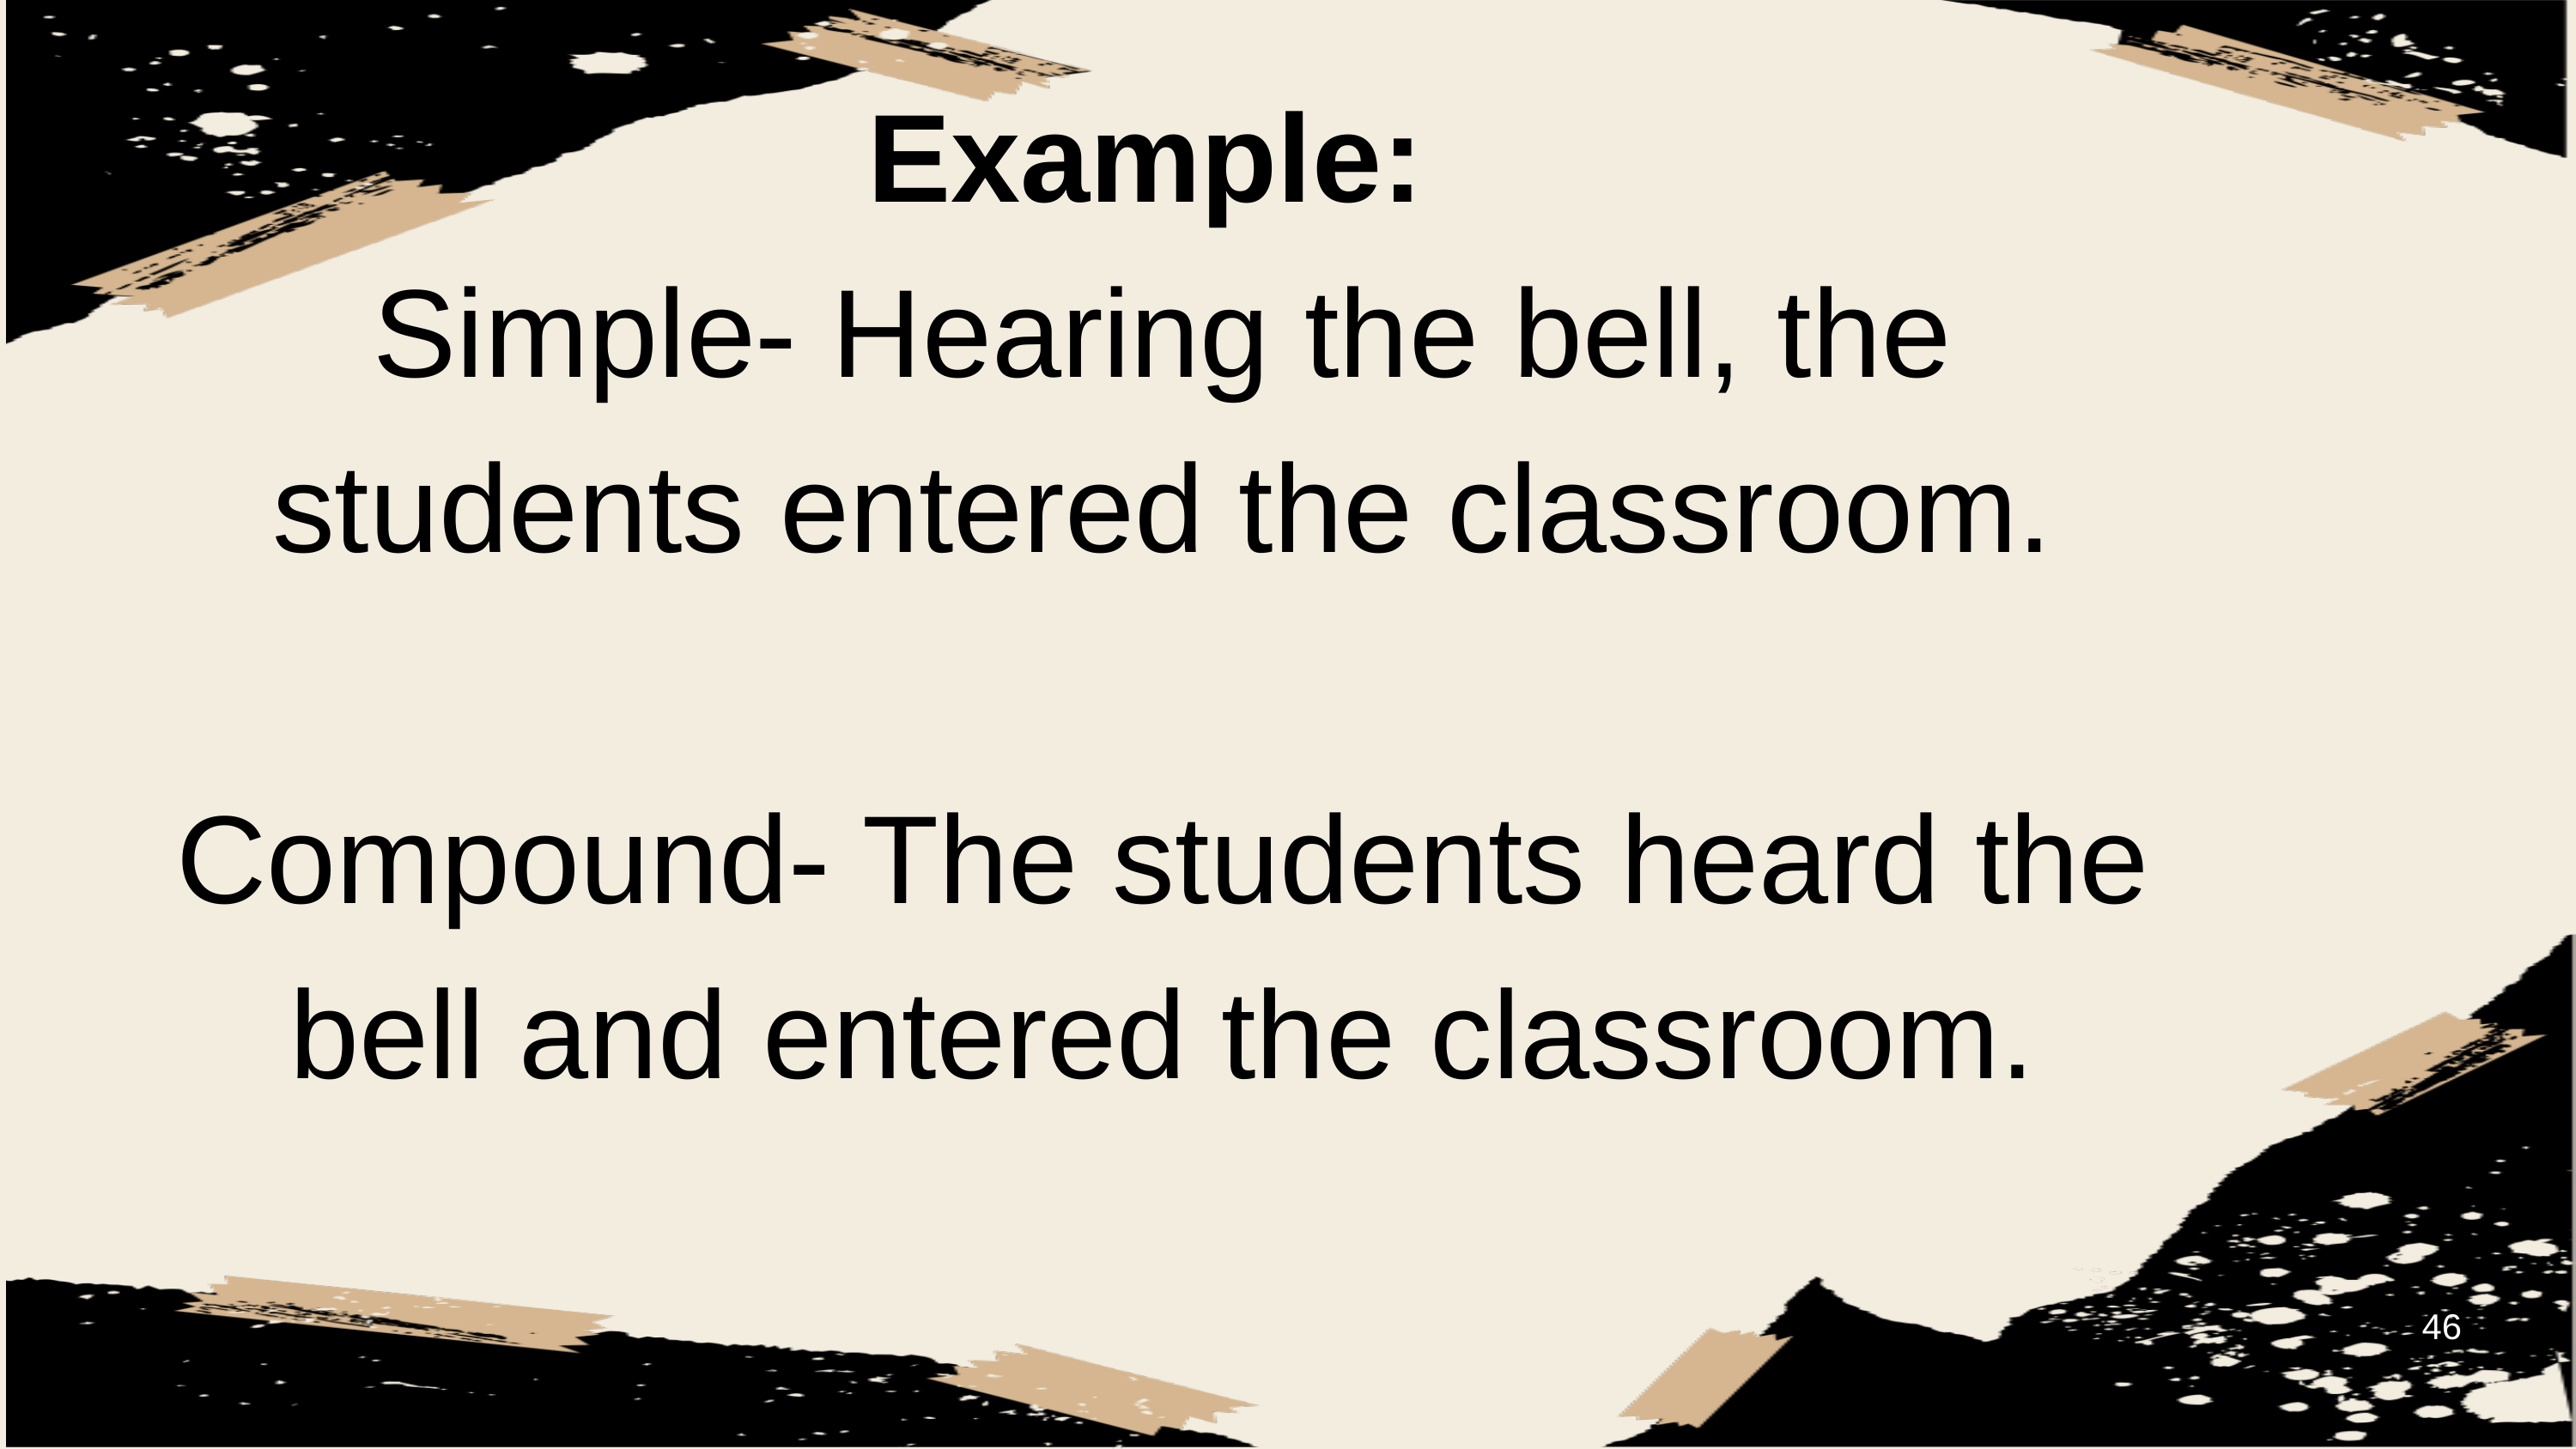

Example:
Simple- Hearing the bell, the students entered the classroom.

Compound- The students heard the bell and entered the classroom.

46